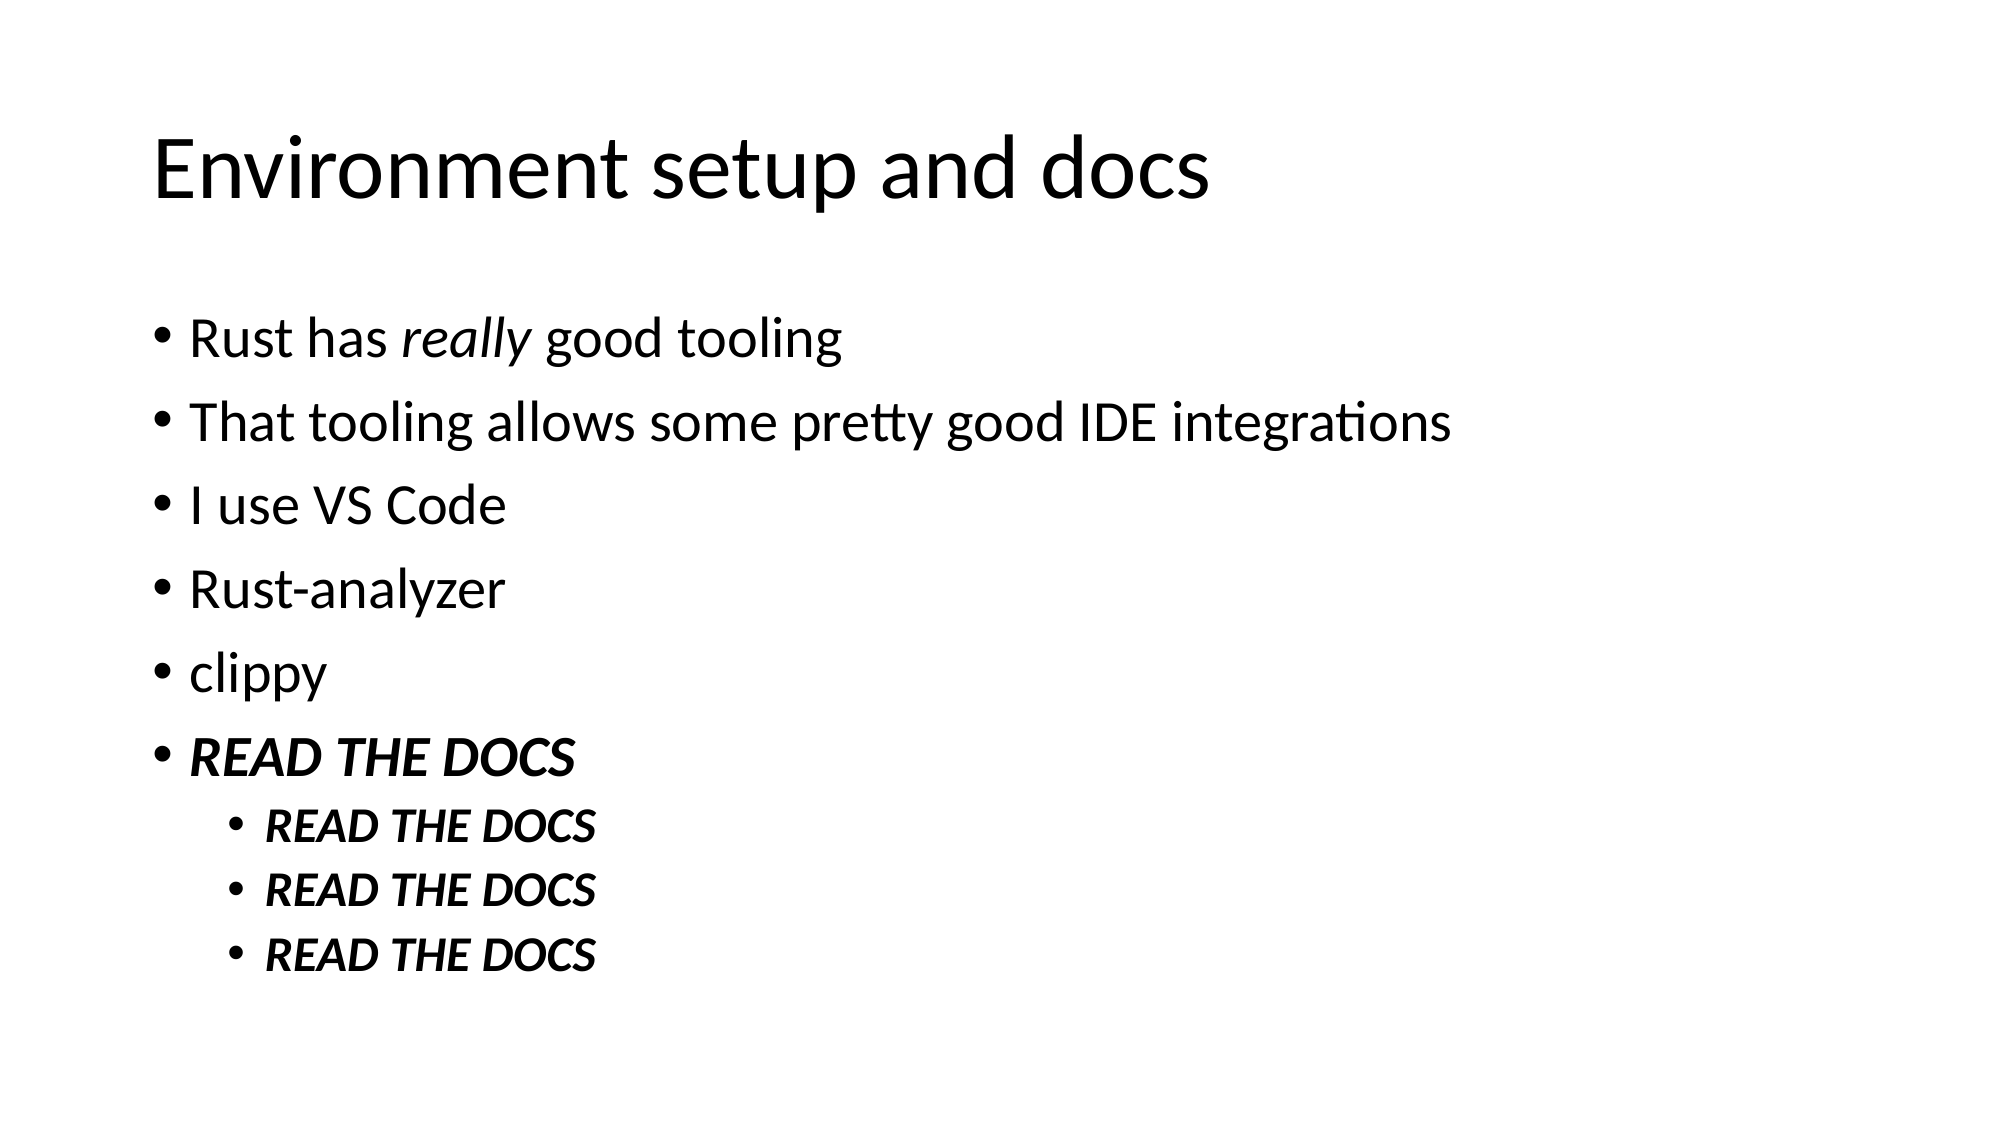

# Environment setup and docs
Rust has really good tooling
That tooling allows some pretty good IDE integrations
I use VS Code
Rust-analyzer
clippy
READ THE DOCS
READ THE DOCS
READ THE DOCS
READ THE DOCS